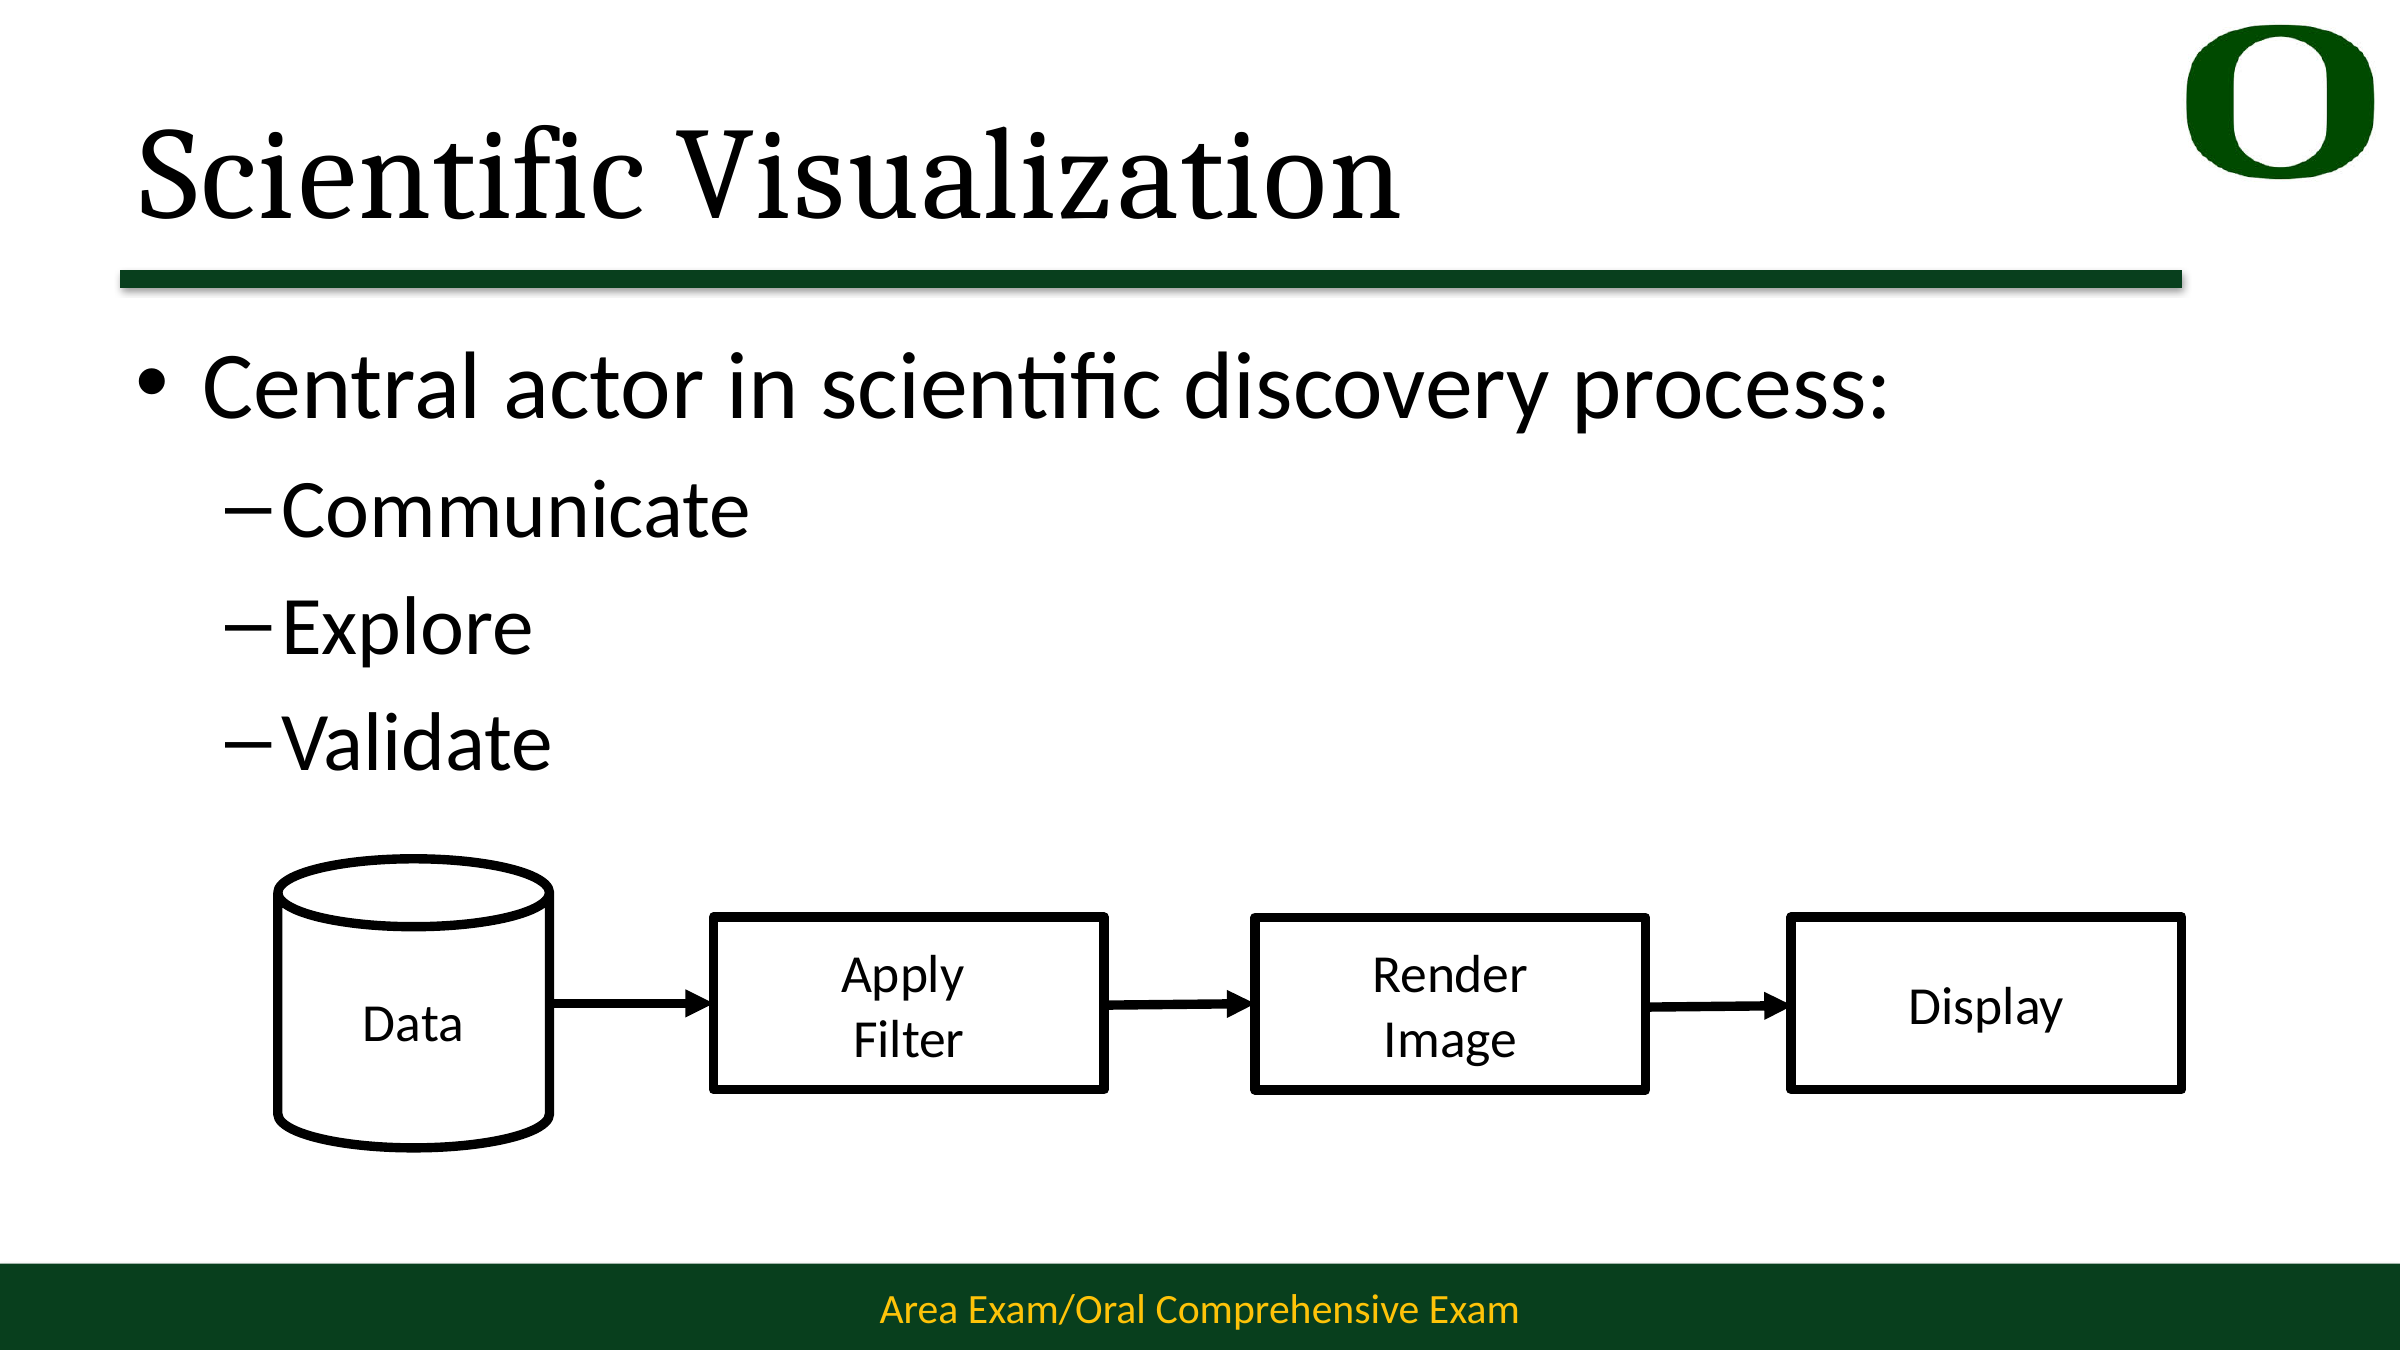

# Scientific Visualization
Central actor in scientific discovery process:
Communicate
Explore
Validate

Data
Display

Apply
Filter

Render
Image

39